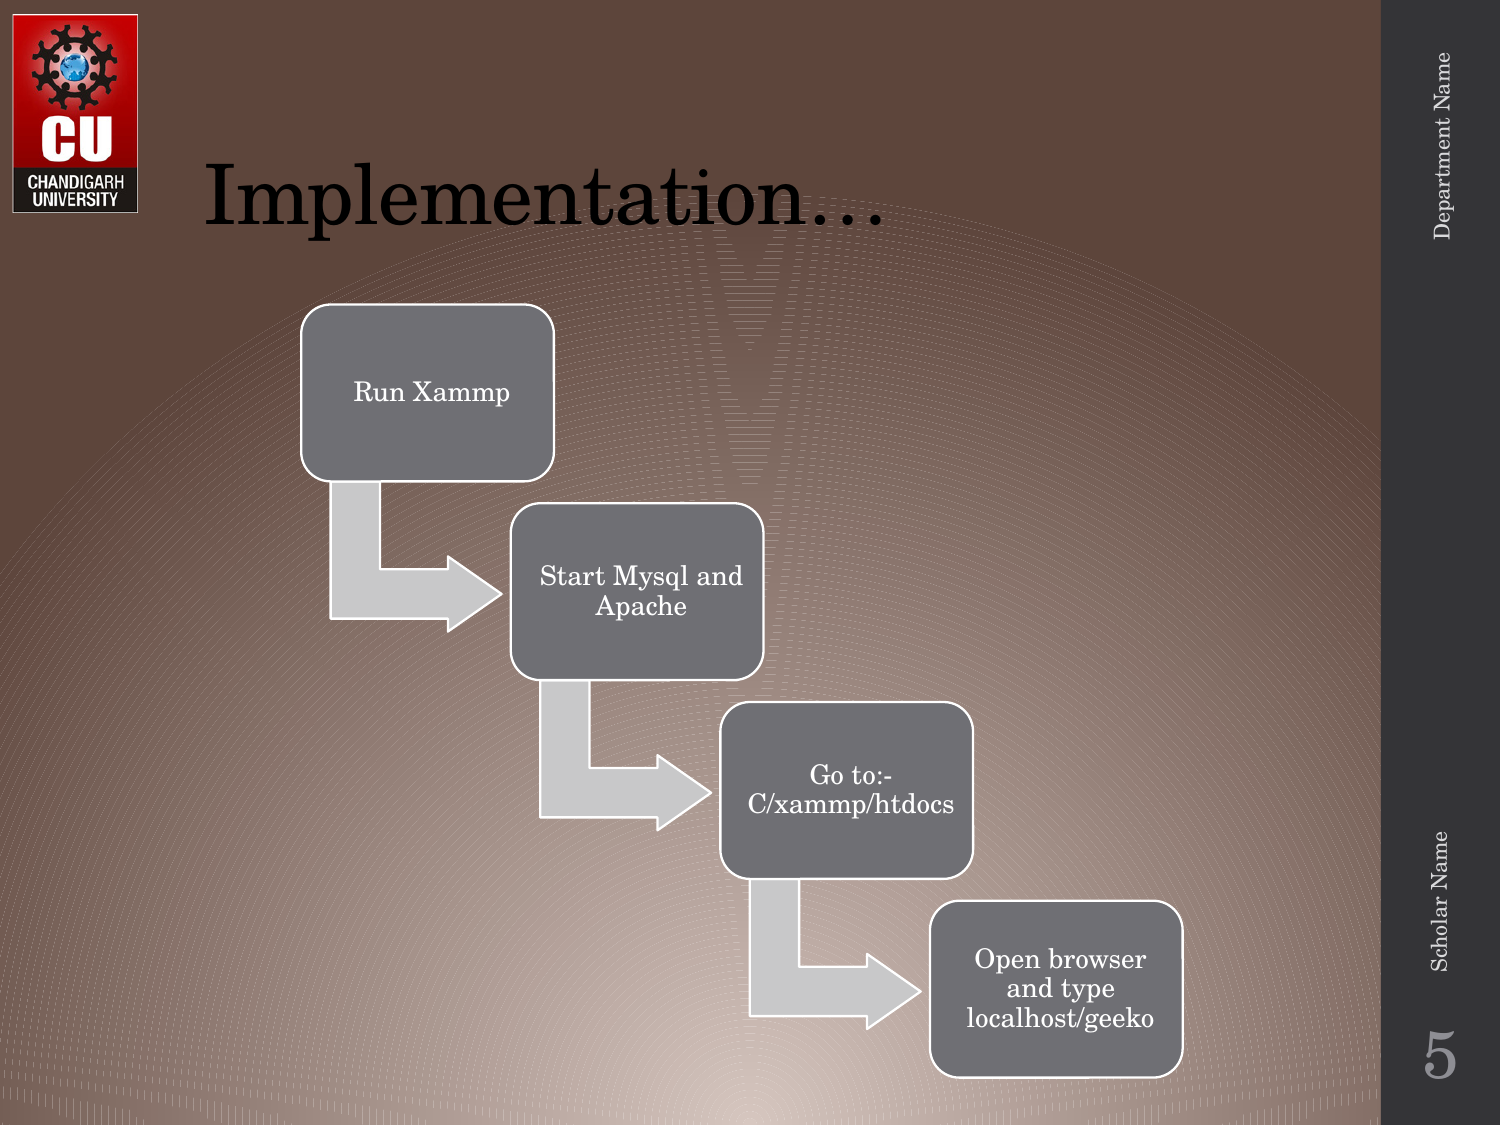

# Implementation…
Department Name
Run Xammp
Start Mysql and Apache
Go to:- C/xammp/htdocs
Open browser and type localhost/geeko
Scholar Name
5